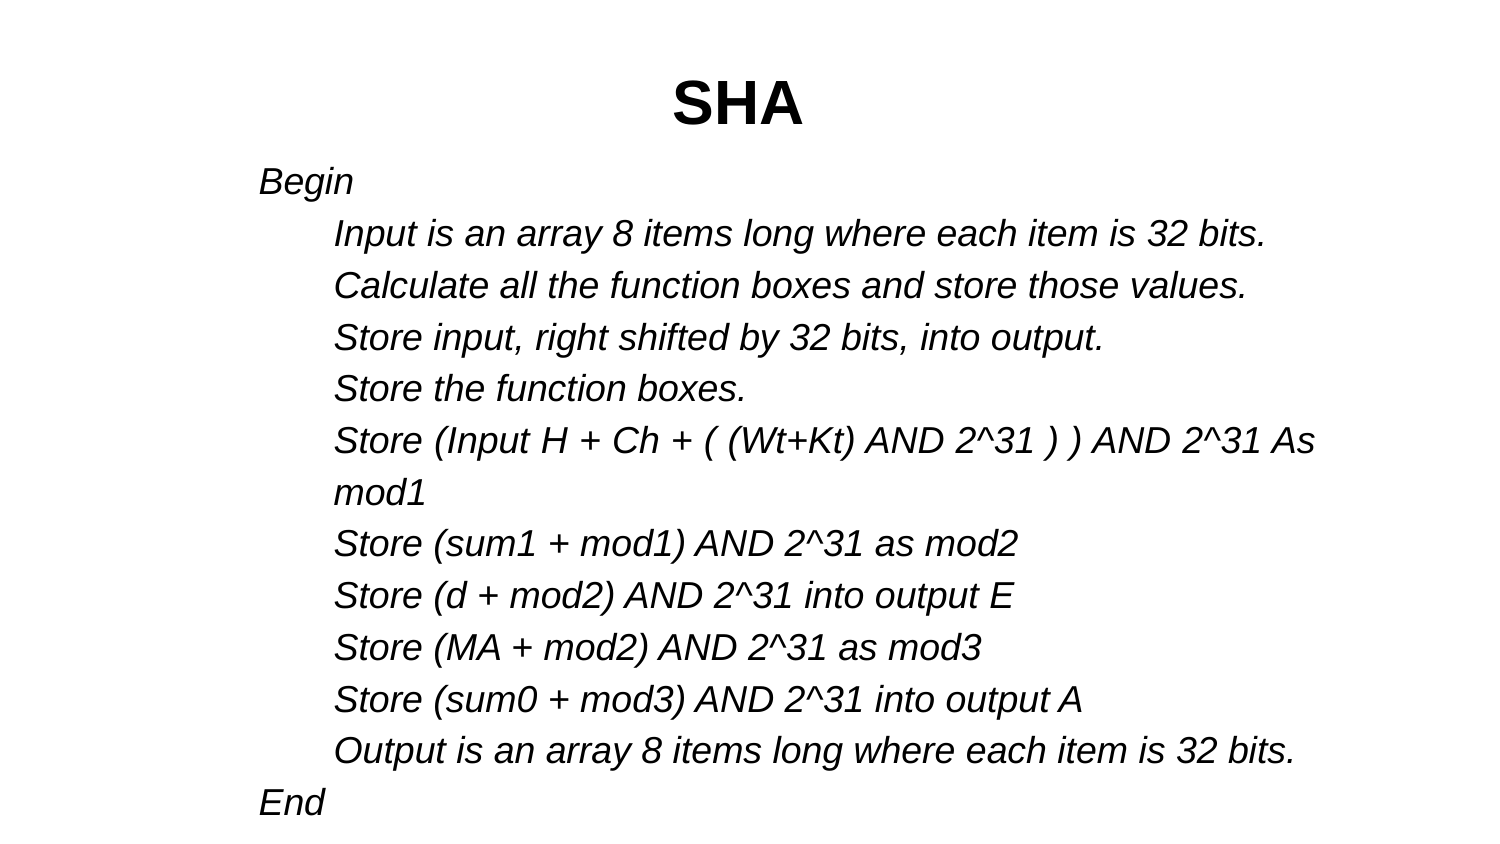

# SHA
Begin
Input is an array 8 items long where each item is 32 bits.
Calculate all the function boxes and store those values.
Store input, right shifted by 32 bits, into output.
Store the function boxes.
Store (Input H + Ch + ( (Wt+Kt) AND 2^31 ) ) AND 2^31 As mod1
Store (sum1 + mod1) AND 2^31 as mod2
Store (d + mod2) AND 2^31 into output E
Store (MA + mod2) AND 2^31 as mod3
Store (sum0 + mod3) AND 2^31 into output A
Output is an array 8 items long where each item is 32 bits.
End